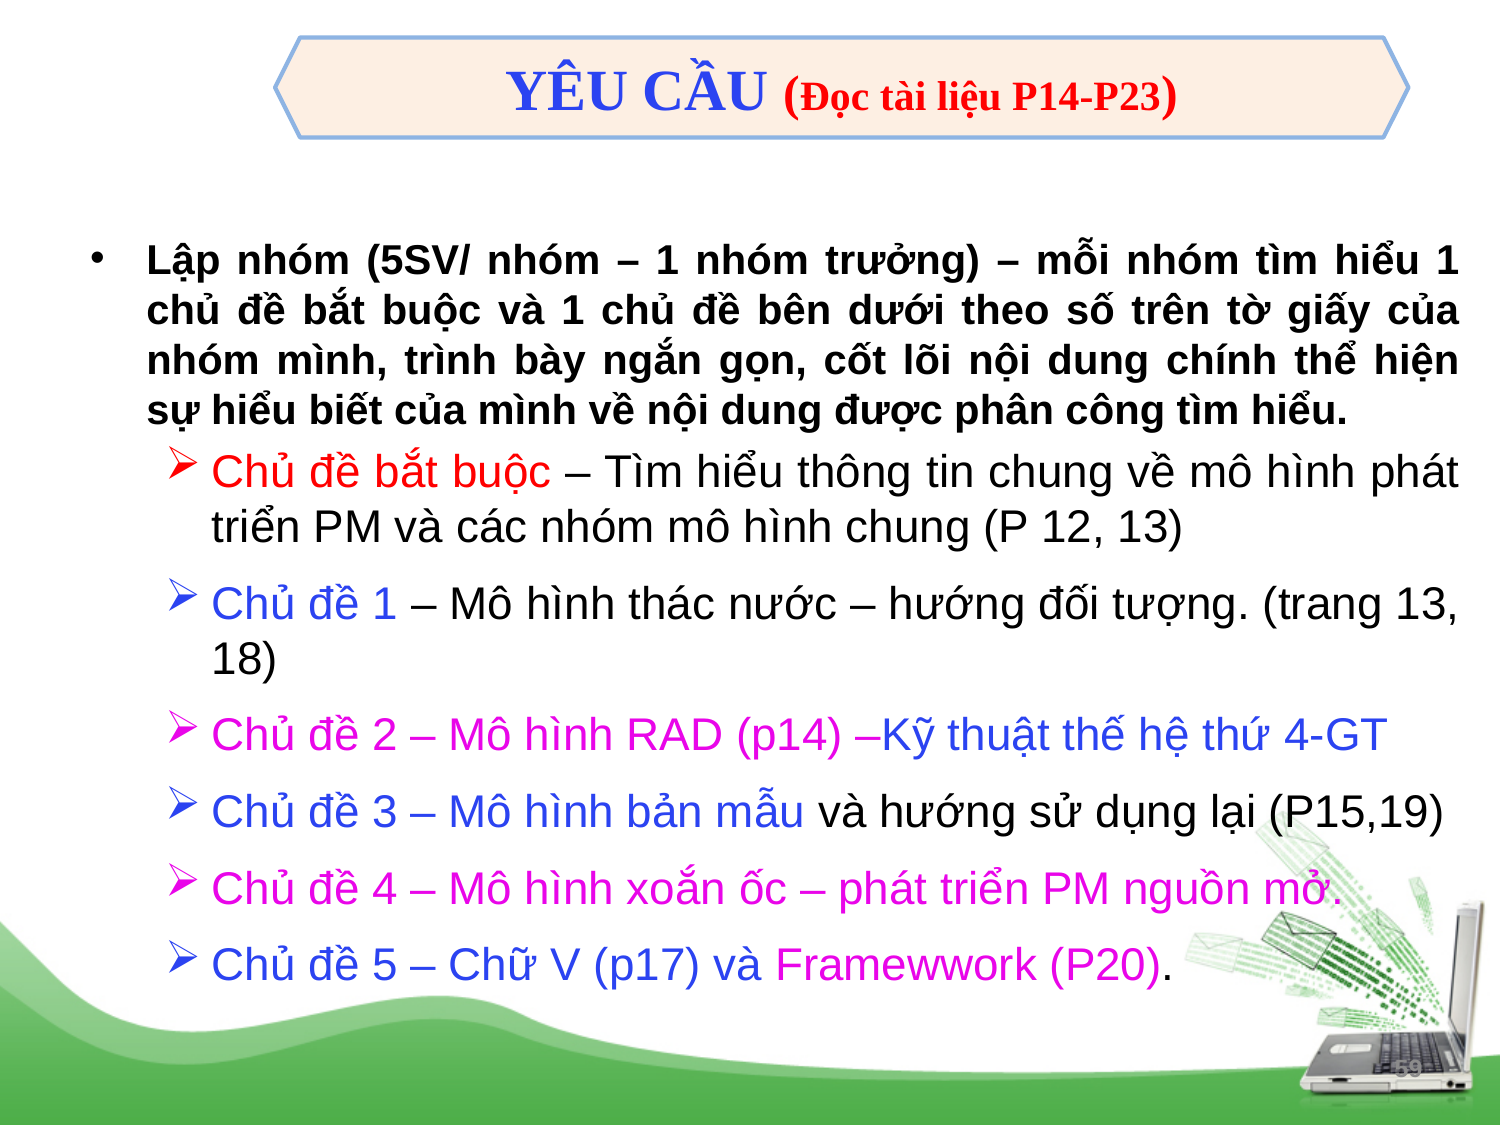

YÊU CẦU (Đọc tài liệu P14-P23)
Lập nhóm (5SV/ nhóm – 1 nhóm trưởng) – mỗi nhóm tìm hiểu 1 chủ đề bắt buộc và 1 chủ đề bên dưới theo số trên tờ giấy của nhóm mình, trình bày ngắn gọn, cốt lõi nội dung chính thể hiện sự hiểu biết của mình về nội dung được phân công tìm hiểu.
Chủ đề bắt buộc – Tìm hiểu thông tin chung về mô hình phát triển PM và các nhóm mô hình chung (P 12, 13)
Chủ đề 1 – Mô hình thác nước – hướng đối tượng. (trang 13, 18)
Chủ đề 2 – Mô hình RAD (p14) –Kỹ thuật thế hệ thứ 4-GT
Chủ đề 3 – Mô hình bản mẫu và hướng sử dụng lại (P15,19)
Chủ đề 4 – Mô hình xoắn ốc – phát triển PM nguồn mở.
Chủ đề 5 – Chữ V (p17) và Framewwork (P20).

59